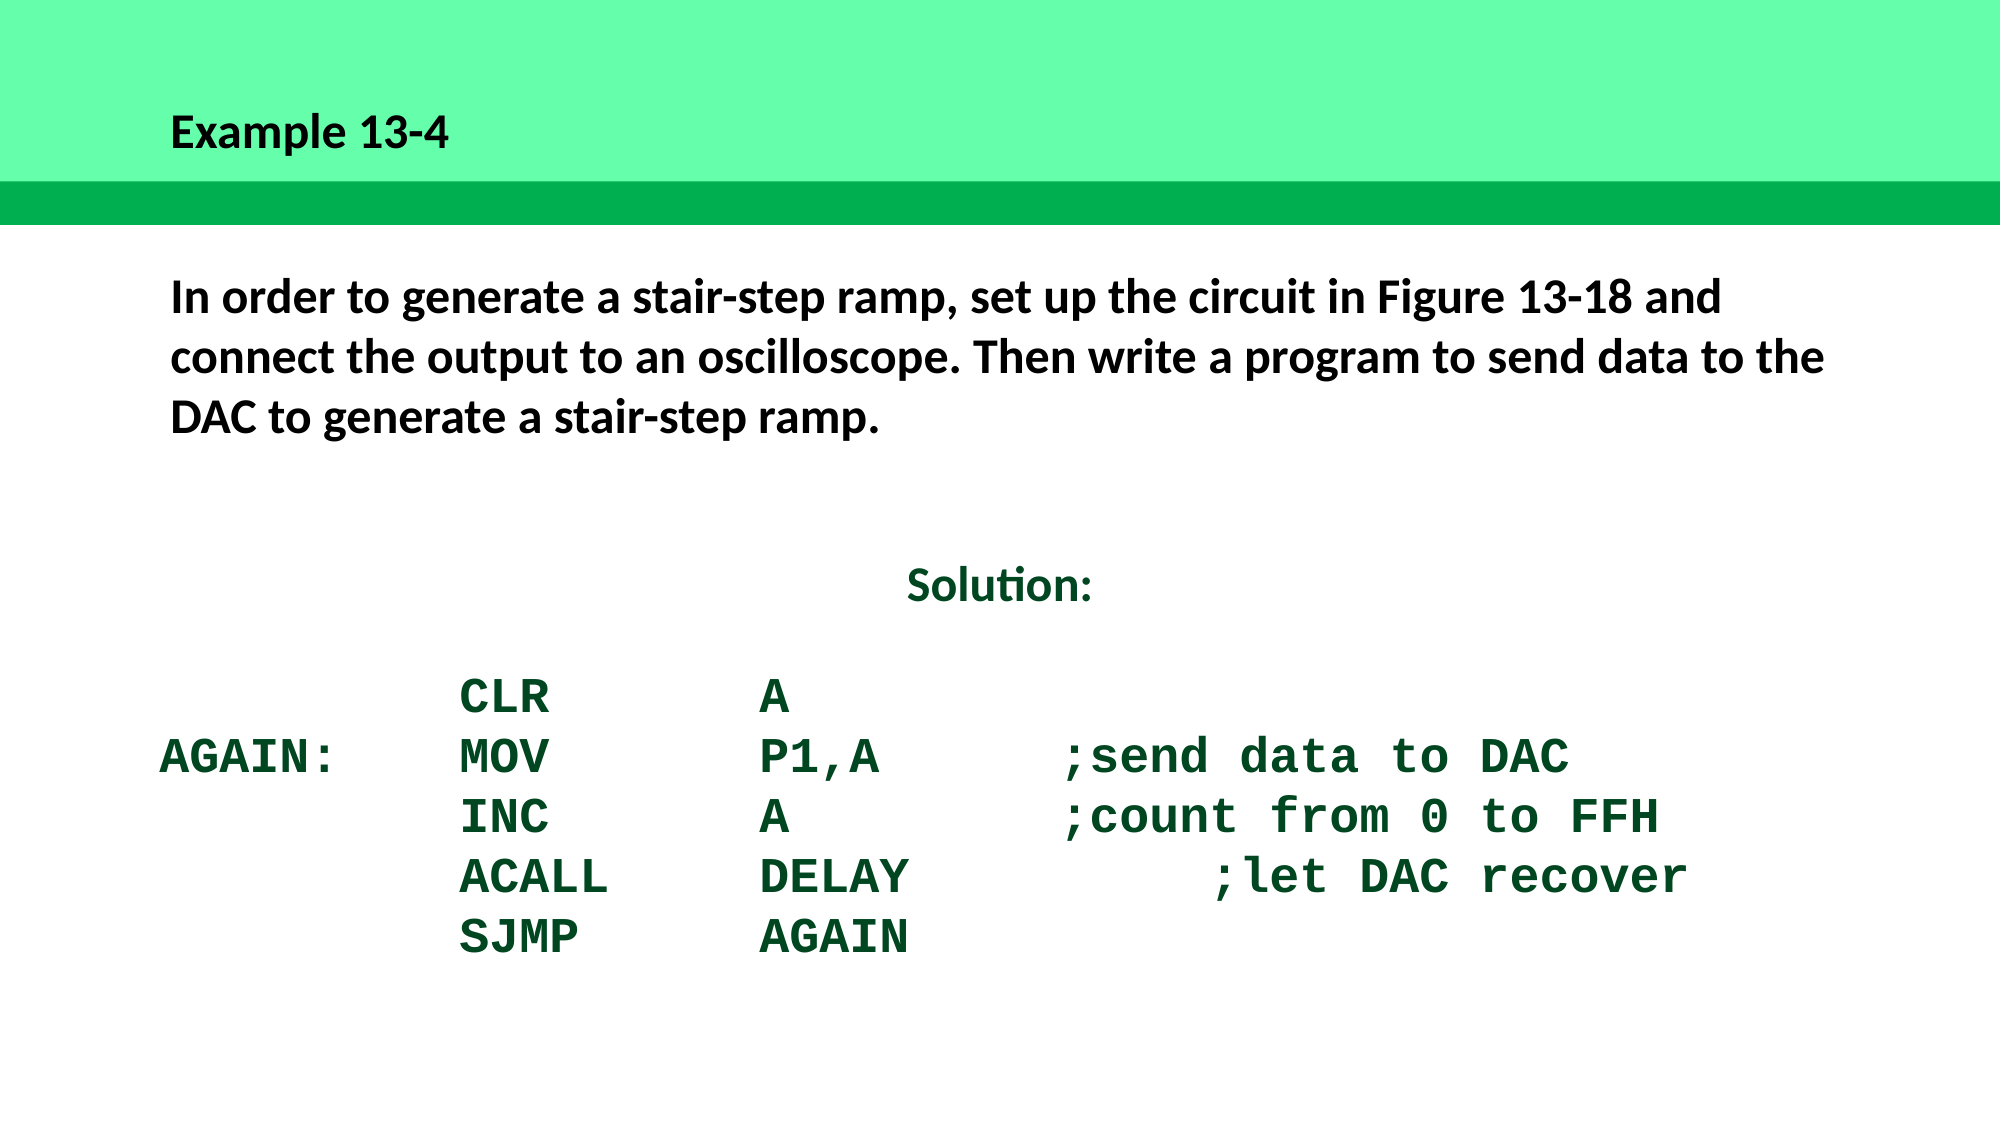

Example 13-4
In order to generate a stair-step ramp, set up the circuit in Figure 13-18 and connect the output to an oscilloscope. Then write a program to send data to the DAC to generate a stair-step ramp.
Solution:
		CLR		A
AGAIN:	MOV		P1,A		;send data to DAC
		INC		A		;count from 0 to FFH
		ACALL 	DELAY		;let DAC recover
		SJMP		AGAIN